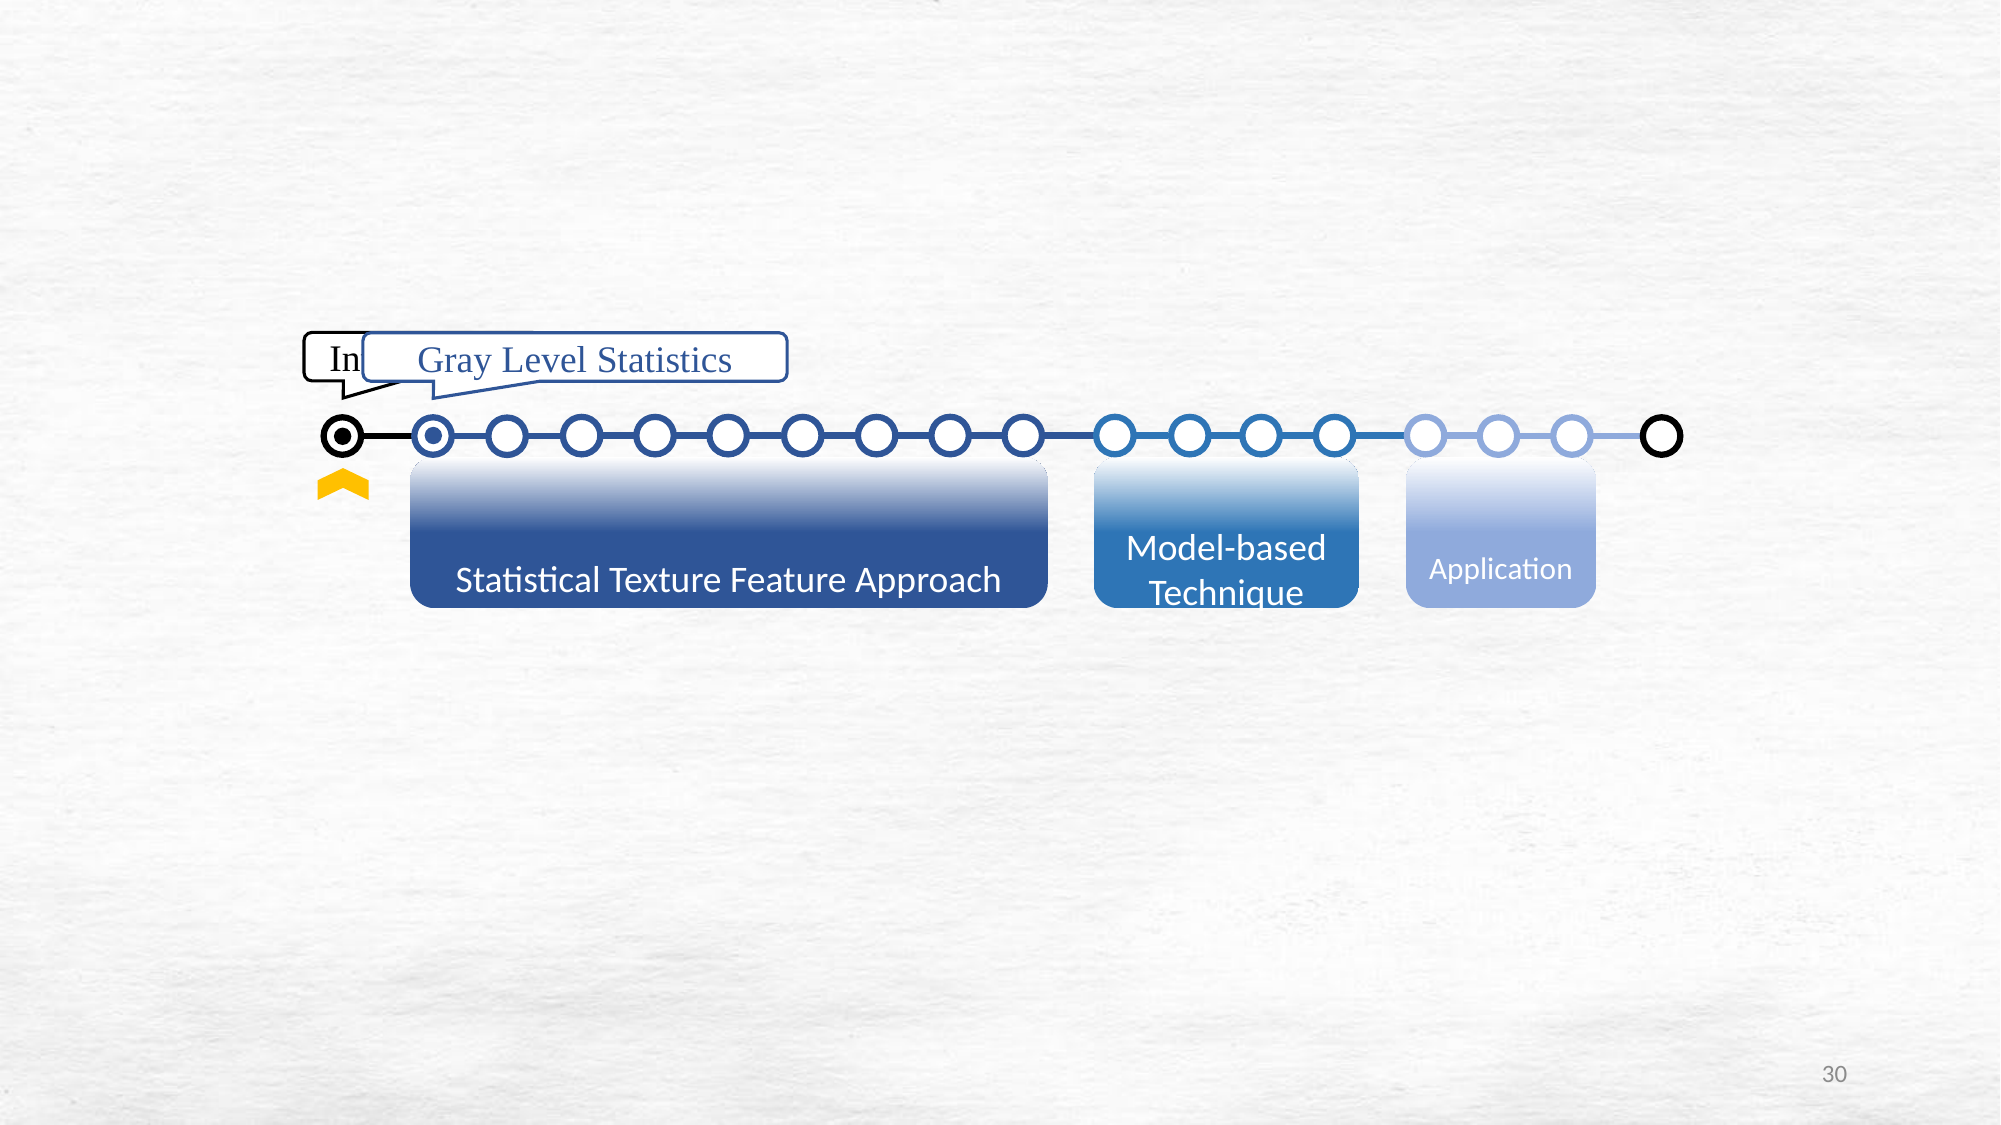

Introduction
Gray Level Statistics

Statistical Texture Feature Approach

Model-based Technique

Application

30